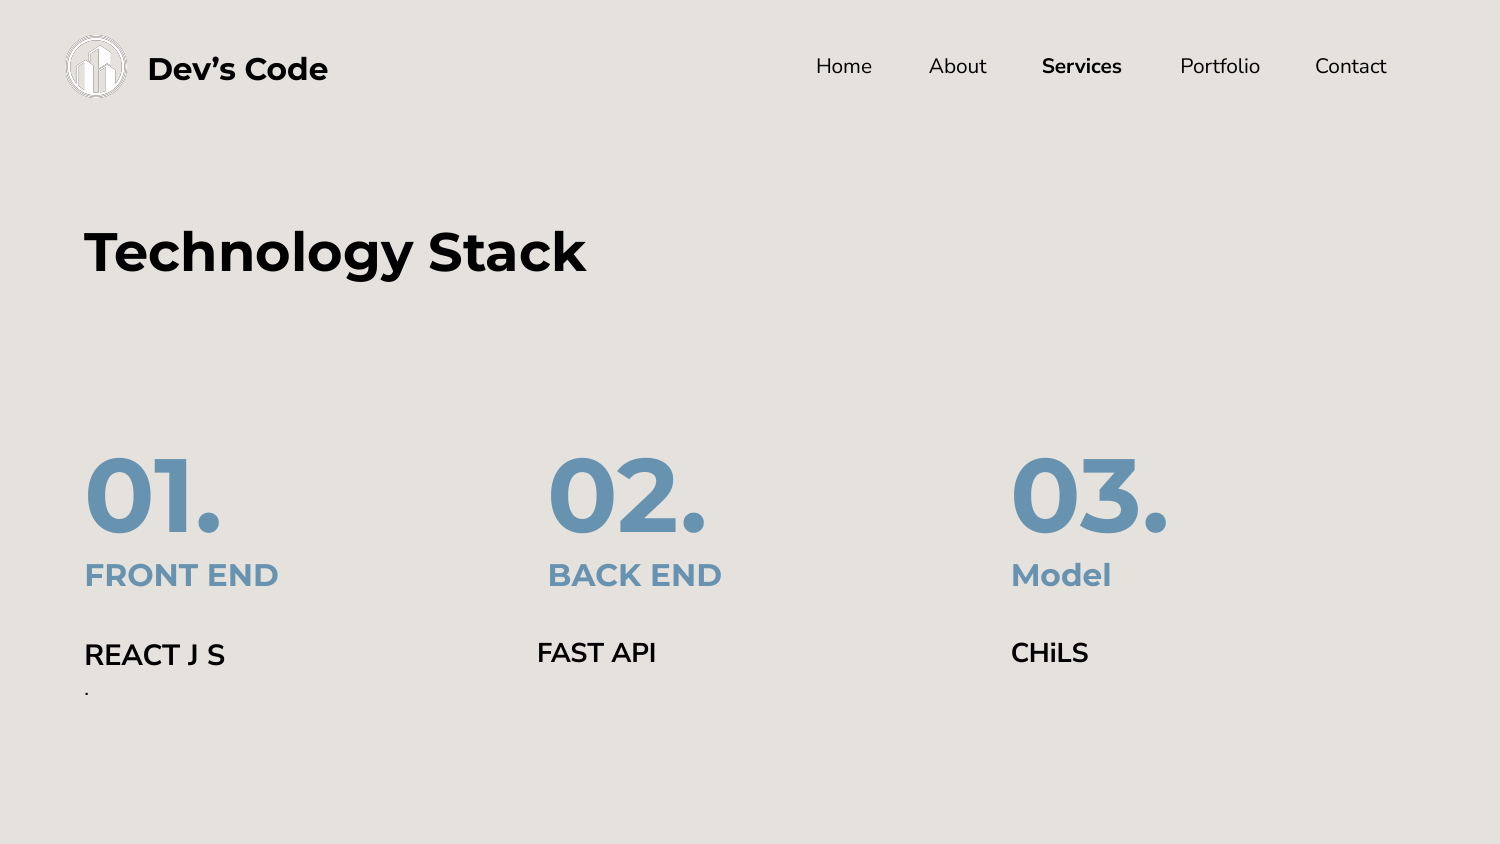

Home
About
Services
Portfolio
Contact

Dev’s Code
Technology Stack
01.
02.
03.
FRONT END
BACK END
Model
REACT J S
.
FAST API
CHiLS